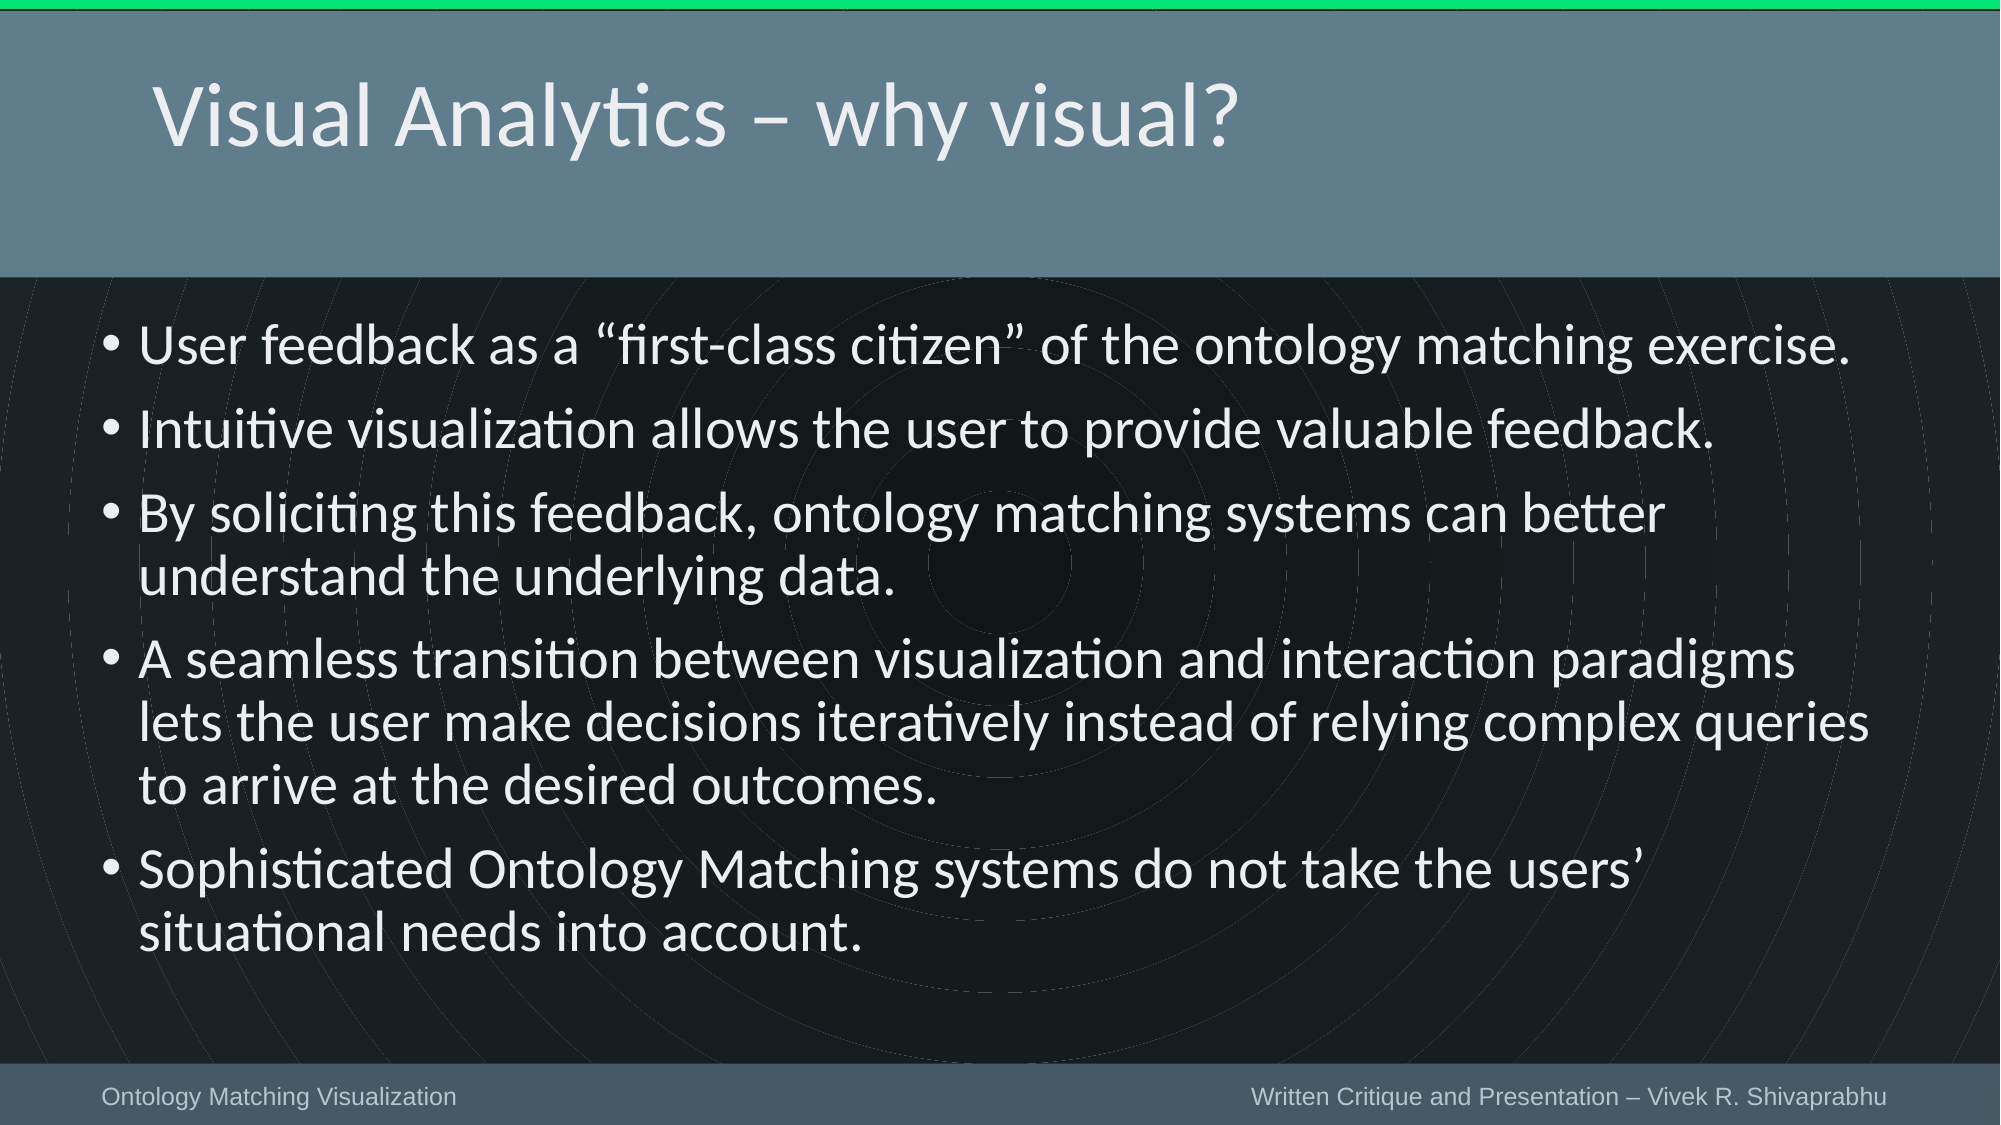

# Visual Analytics – why visual?
User feedback as a “first-class citizen” of the ontology matching exercise.
Intuitive visualization allows the user to provide valuable feedback.
By soliciting this feedback, ontology matching systems can better understand the underlying data.
A seamless transition between visualization and interaction paradigms lets the user make decisions iteratively instead of relying complex queries to arrive at the desired outcomes.
Sophisticated Ontology Matching systems do not take the users’ situational needs into account.